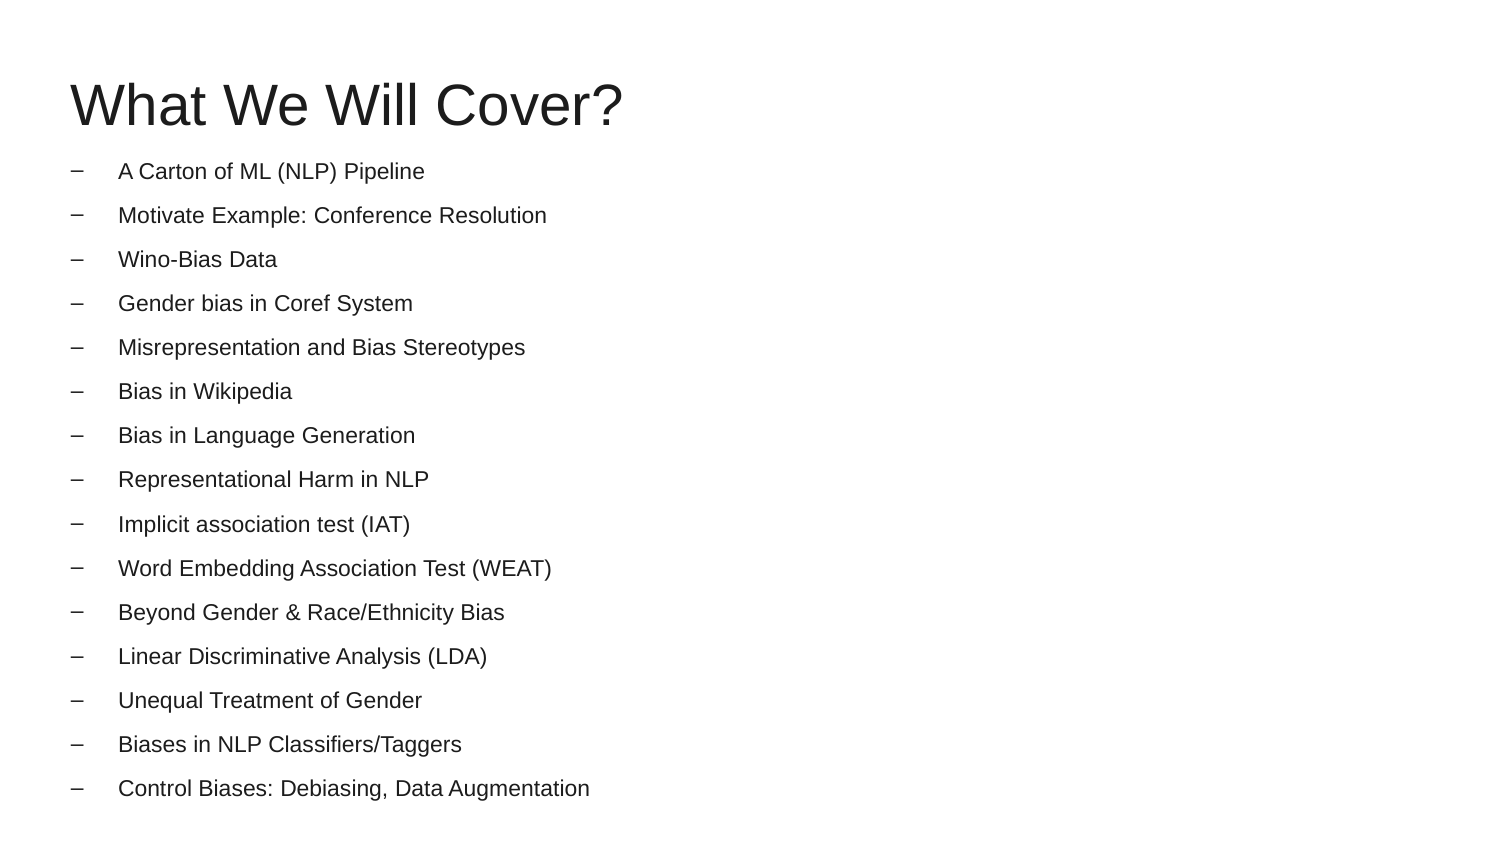

What We Will Cover?
A Carton of ML (NLP) Pipeline
Motivate Example: Conference Resolution
Wino-Bias Data
Gender bias in Coref System
Misrepresentation and Bias Stereotypes
Bias in Wikipedia
Bias in Language Generation
Representational Harm in NLP
Implicit association test (IAT)
Word Embedding Association Test (WEAT)
Beyond Gender & Race/Ethnicity Bias
Linear Discriminative Analysis (LDA)
Unequal Treatment of Gender
Biases in NLP Classifiers/Taggers
Control Biases: Debiasing, Data Augmentation